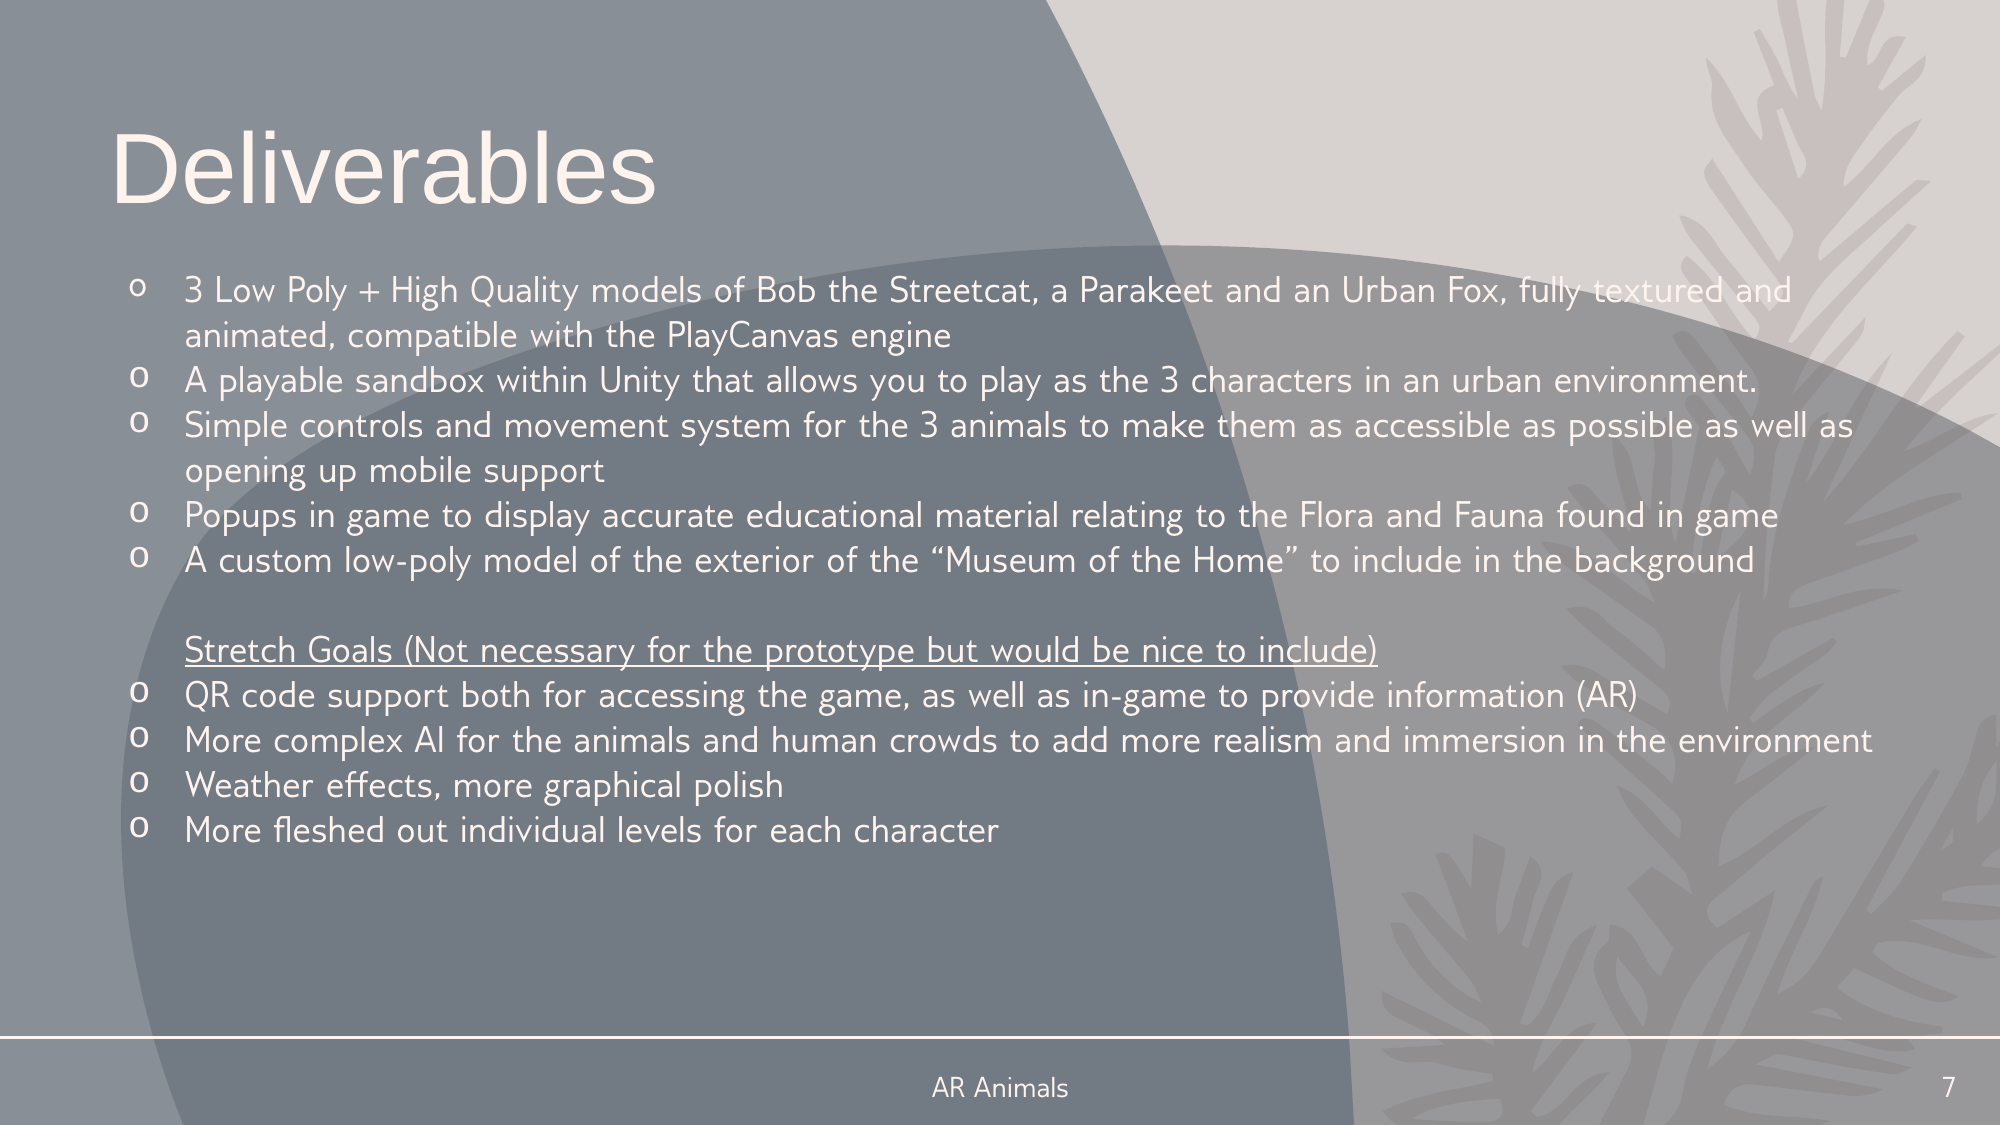

# Deliverables
3 Low Poly + High Quality models of Bob the Streetcat, a Parakeet and an Urban Fox, fully textured and animated, compatible with the PlayCanvas engine
A playable sandbox within Unity that allows you to play as the 3 characters in an urban environment.
Simple controls and movement system for the 3 animals to make them as accessible as possible as well as opening up mobile support
Popups in game to display accurate educational material relating to the Flora and Fauna found in game
A custom low-poly model of the exterior of the “Museum of the Home” to include in the background
Stretch Goals (Not necessary for the prototype but would be nice to include)
QR code support both for accessing the game, as well as in-game to provide information (AR)
More complex AI for the animals and human crowds to add more realism and immersion in the environment
Weather effects, more graphical polish
More fleshed out individual levels for each character
AR Animals
7